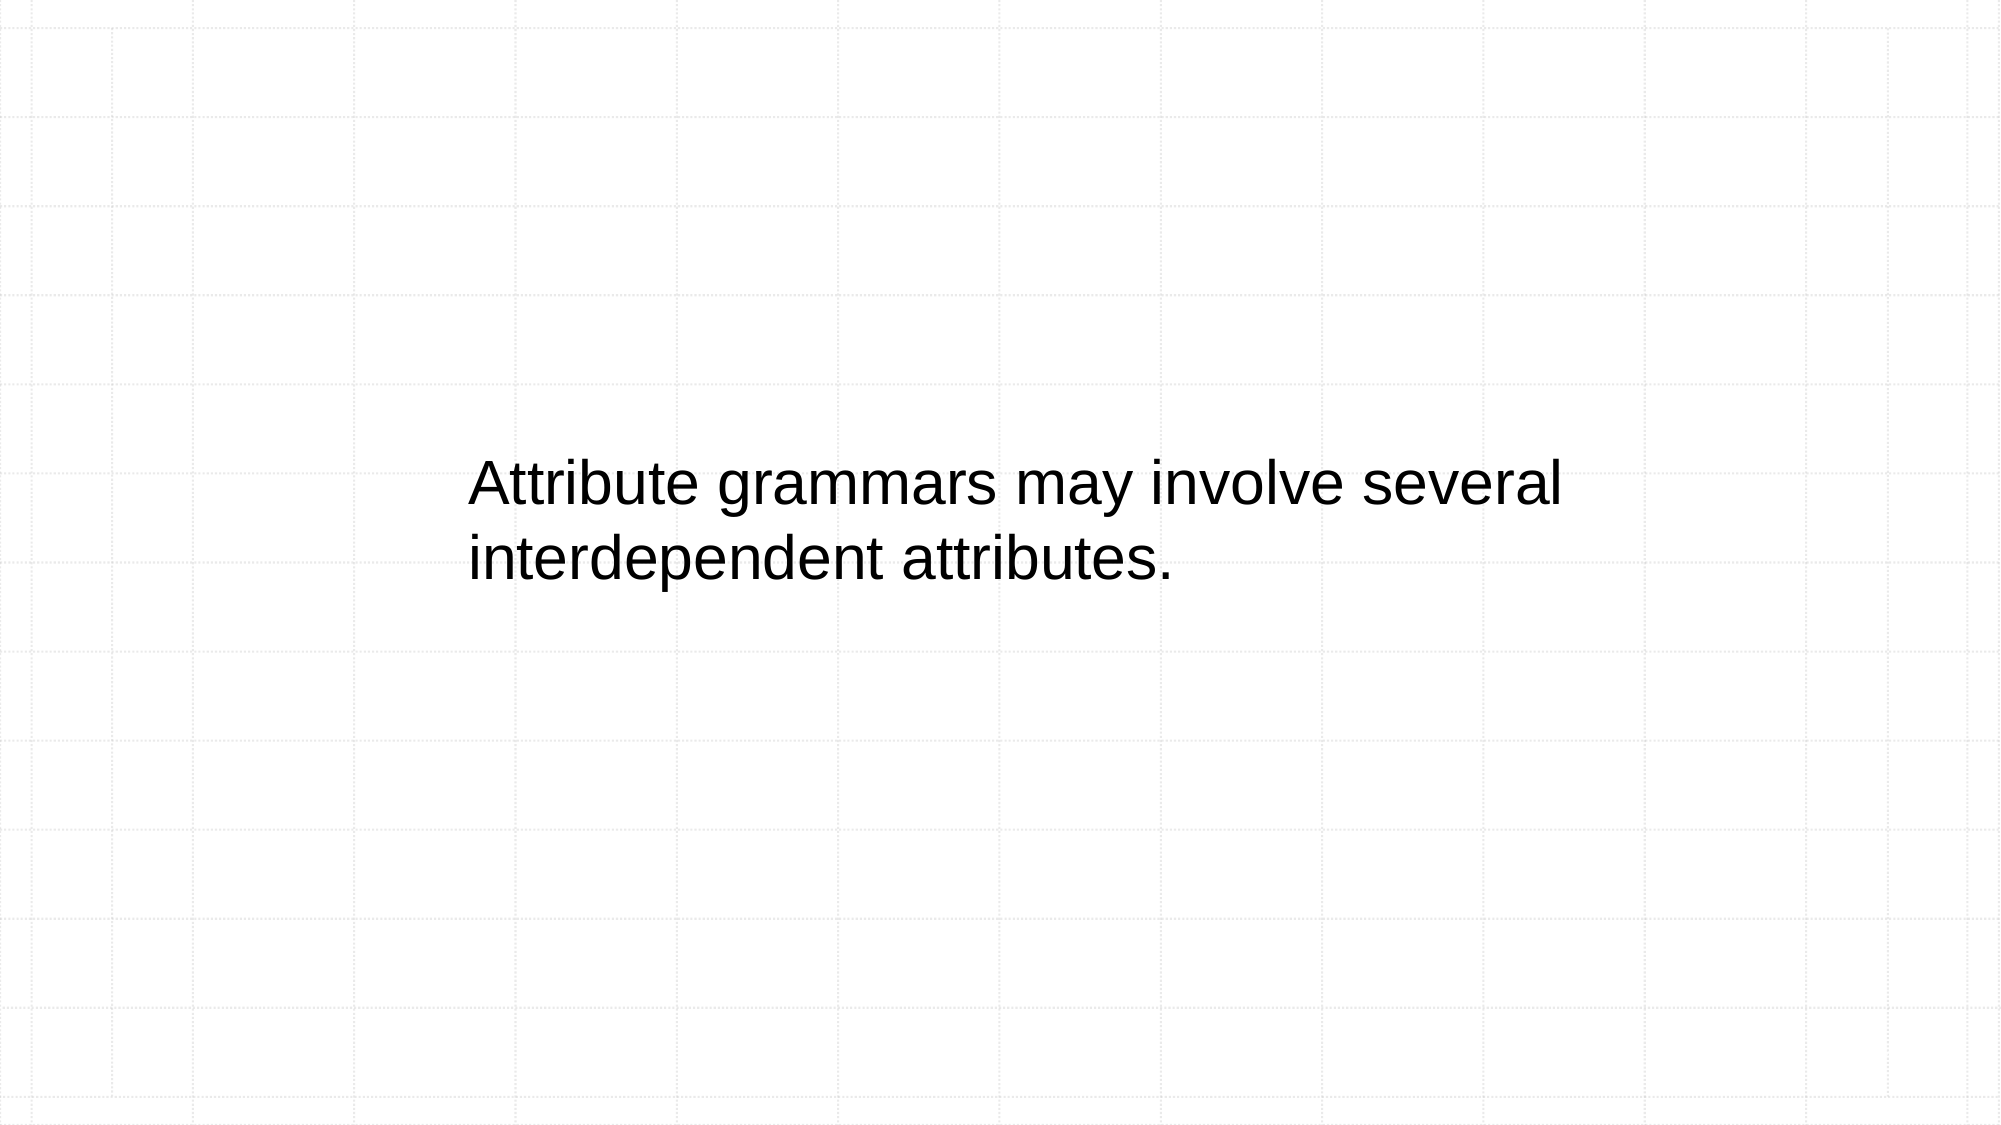

Attribute grammars may involve several
interdependent attributes.
14